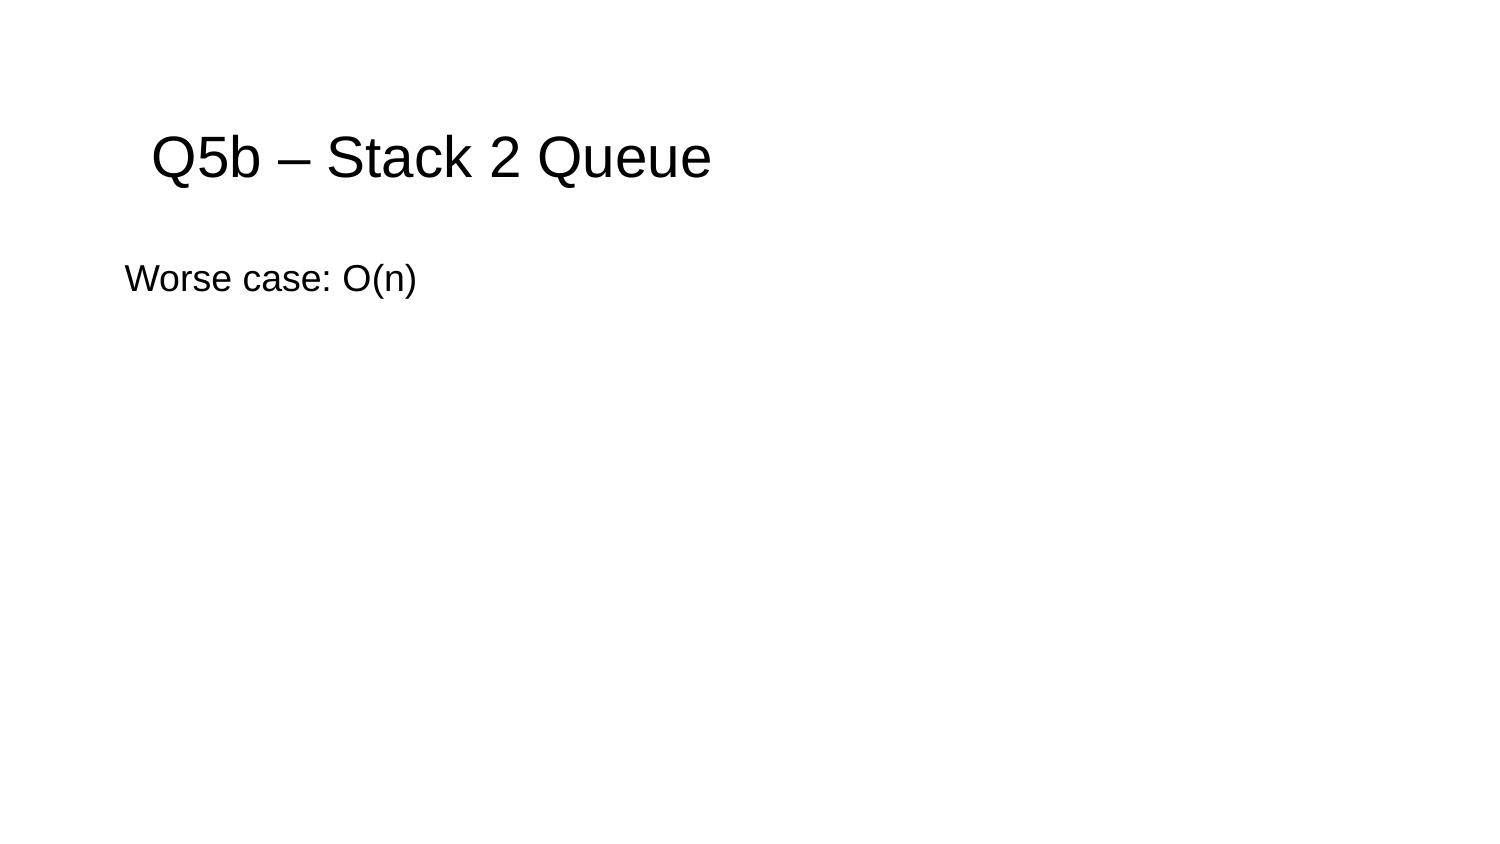

# Q5b – Stack 2 Queue
Worse case: O(n)